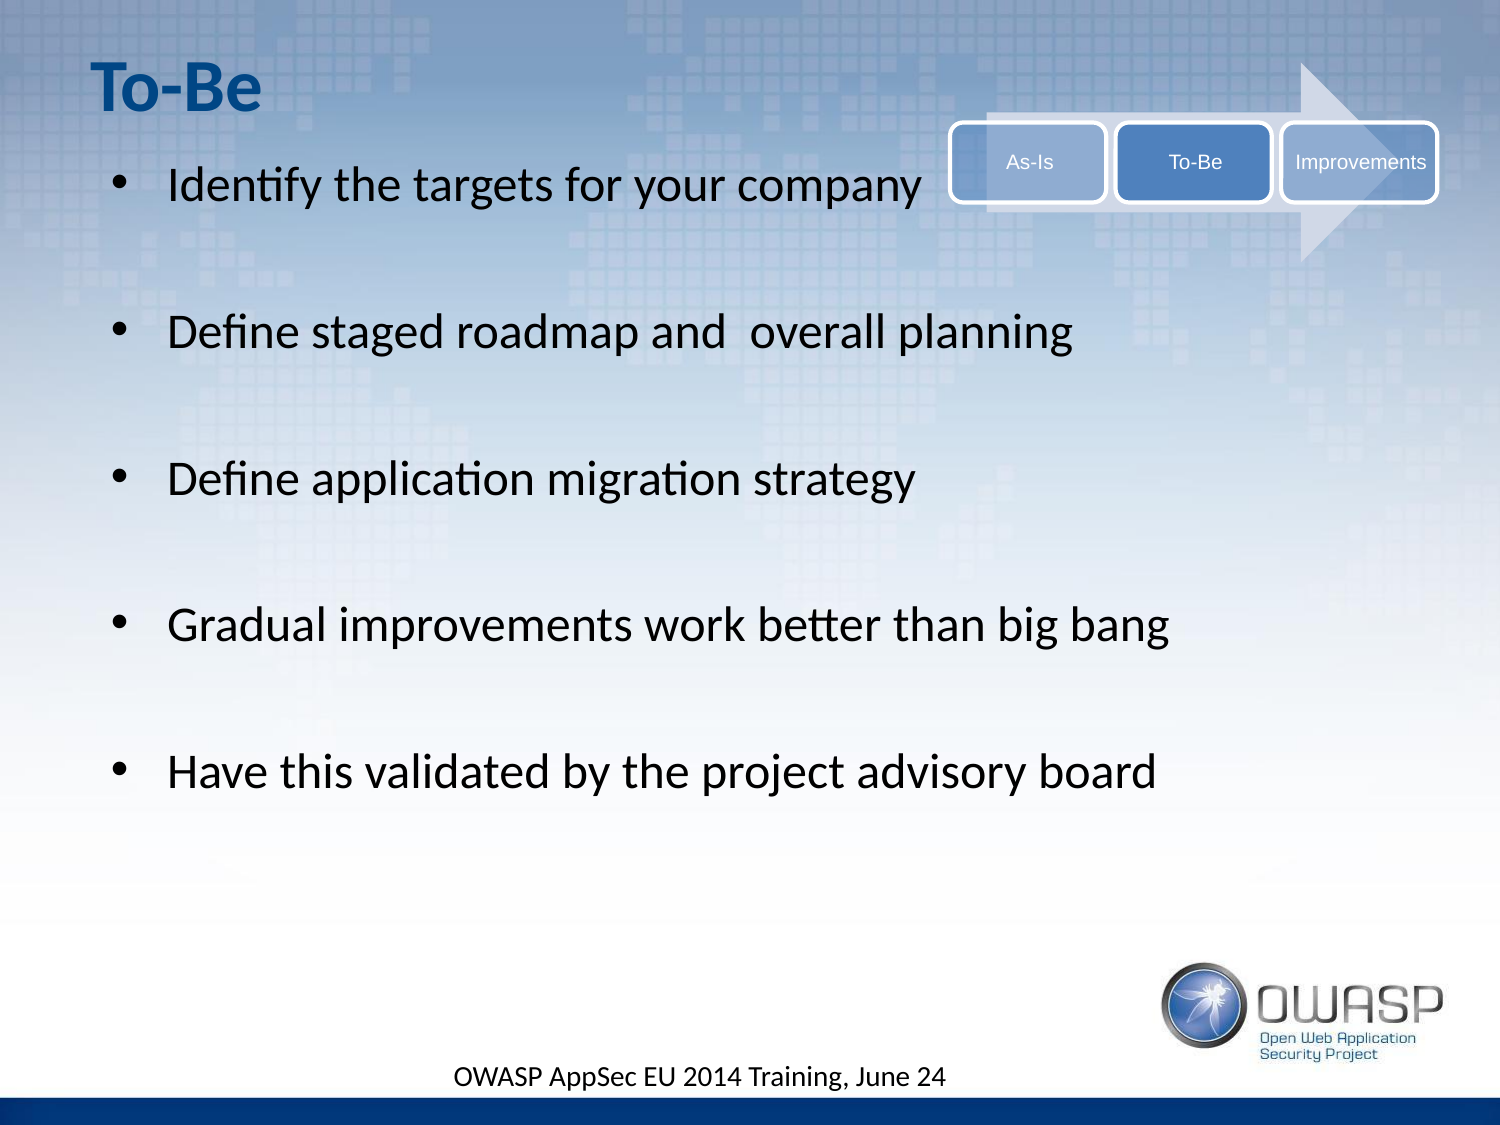

# To-Be
As-Is
To-Be
Improvements
Identify the targets for your company

Define staged roadmap and  overall planning

Define application migration strategy

Gradual improvements work better than big bang

Have this validated by the project advisory board

OWASP AppSec EU 2014 Training, June 24